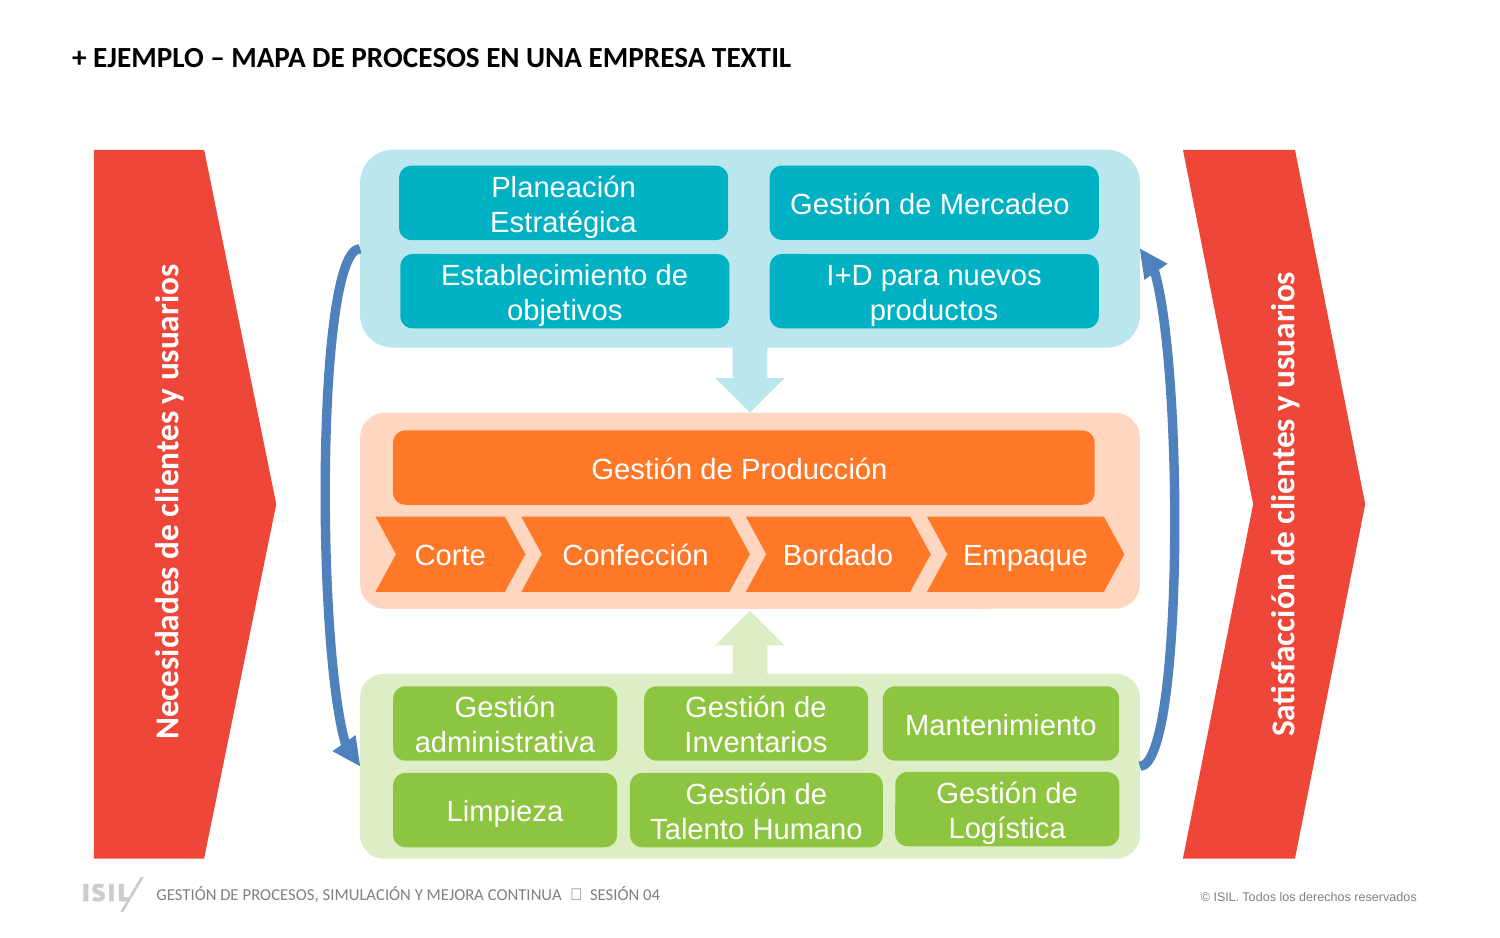

+ EJEMPLO – MAPA DE PROCESOS EN UNA EMPRESA TEXTIL

Gestión de Mercadeo
Planeación Estratégica
Establecimiento de objetivos
I+D para nuevos productos

Gestión de Producción
Necesidades de clientes y usuarios
Satisfacción de clientes y usuarios
Corte
Confección
Bordado
Empaque

Gestión administrativa
Gestión de Inventarios
Mantenimiento
Limpieza
Gestión de Talento Humano
Gestión de Logística